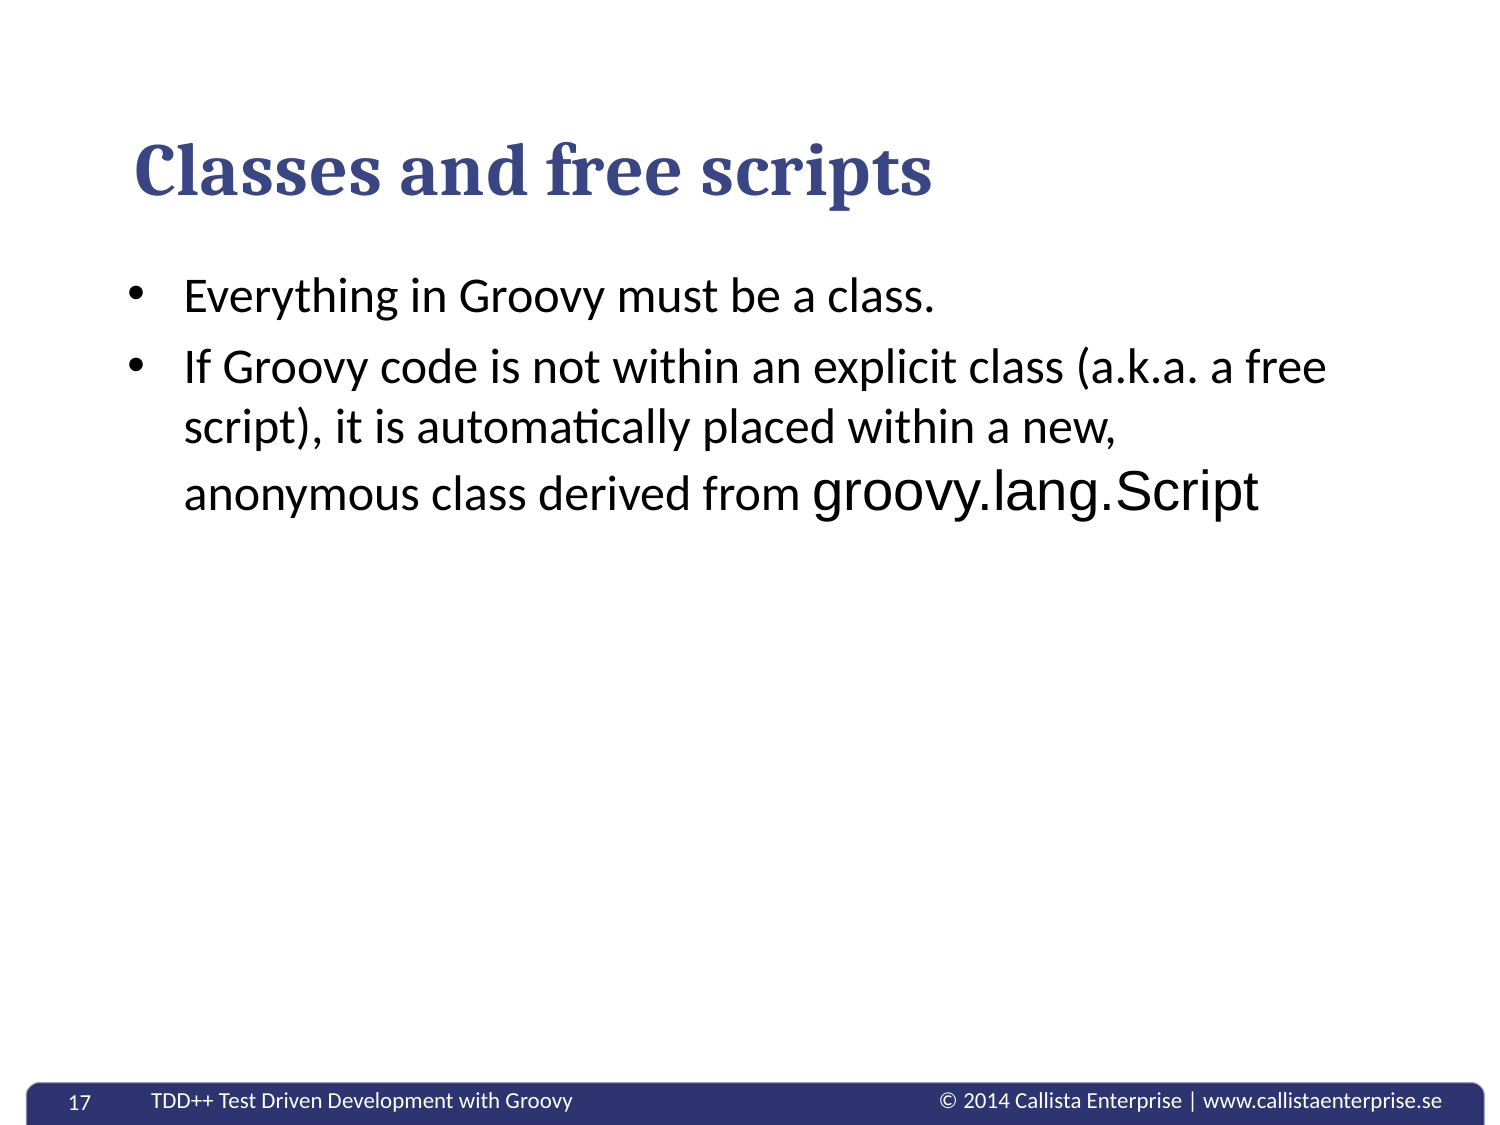

# Classes and free scripts
Everything in Groovy must be a class.
If Groovy code is not within an explicit class (a.k.a. a free script), it is automatically placed within a new, anonymous class derived from groovy.lang.Script